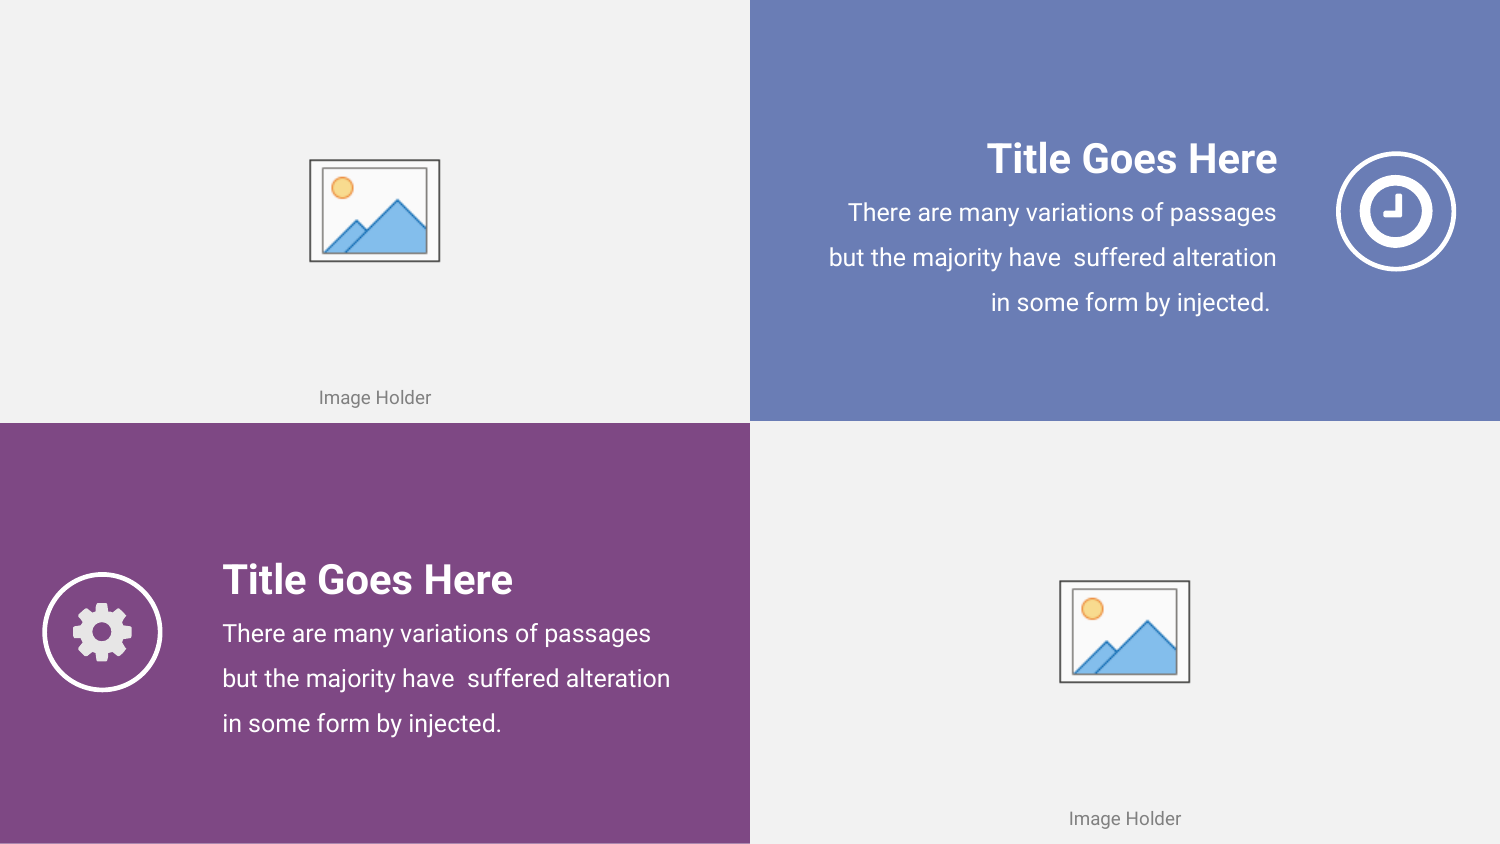

Title Goes Here
There are many variations of passages but the majority have  suffered alteration in some form by injected.

Title Goes Here
There are many variations of passages but the majority have  suffered alteration in some form by injected.